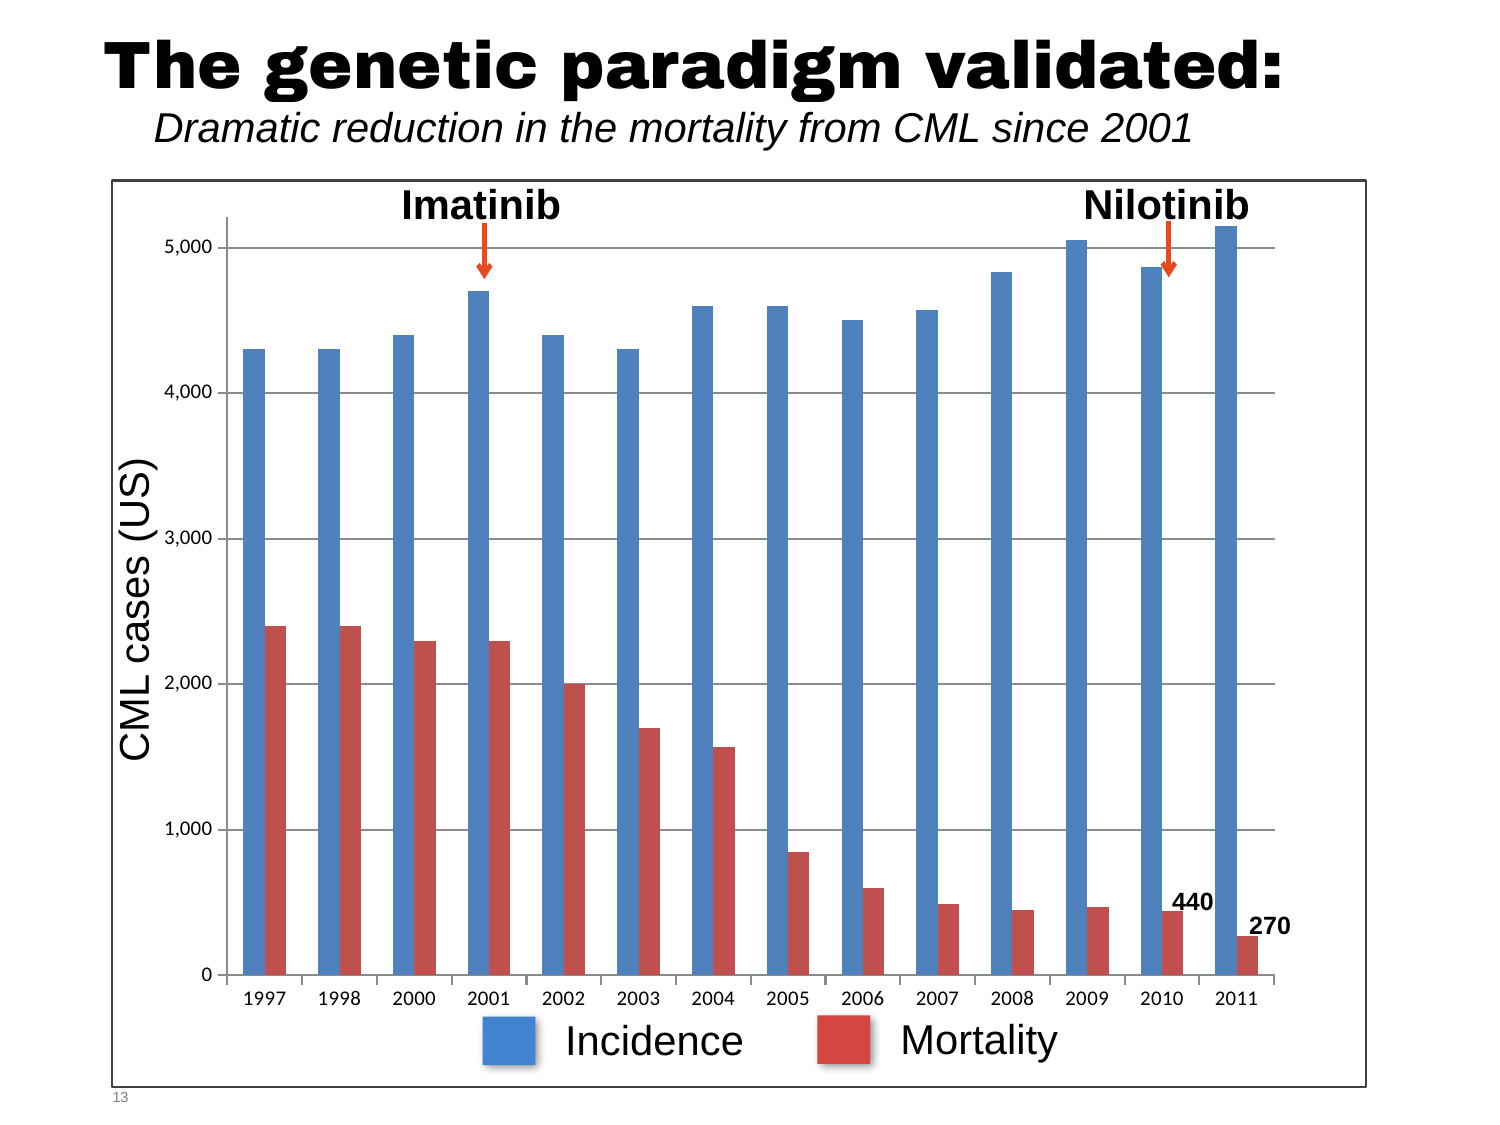

The genetic paradigm validated:
   Dramatic reduction in the mortality from CML since 2001
Imatinib
Nilotinib

### Chart

| Category |  |  |
|---|---|---|
| 1997 | 4300.0 | 2400.0 |
| 1998 | 4300.0 | 2400.0 |
| 2000 | 4400.0 | 2300.0 |
| 2001 | 4700.0 | 2300.0 |
| 2002 | 4400.0 | 2000.0 |
| 2003 | 4300.0 | 1700.0 |
| 2004 | 4600.0 | 1570.0 |
| 2005 | 4600.0 | 850.0 |
| 2006 | 4500.0 | 600.0 |
| 2007 | 4570.0 | 490.0 |
| 2008 | 4830.0 | 450.0 |
| 2009 | 5050.0 | 470.0 |
| 2010 | 4870.0 | 440.0 |
| 2011 | 5150.0 | 270.0 |
CML cases (US)
440
270
Mortality

Incidence

Ca Journal Statistics
13